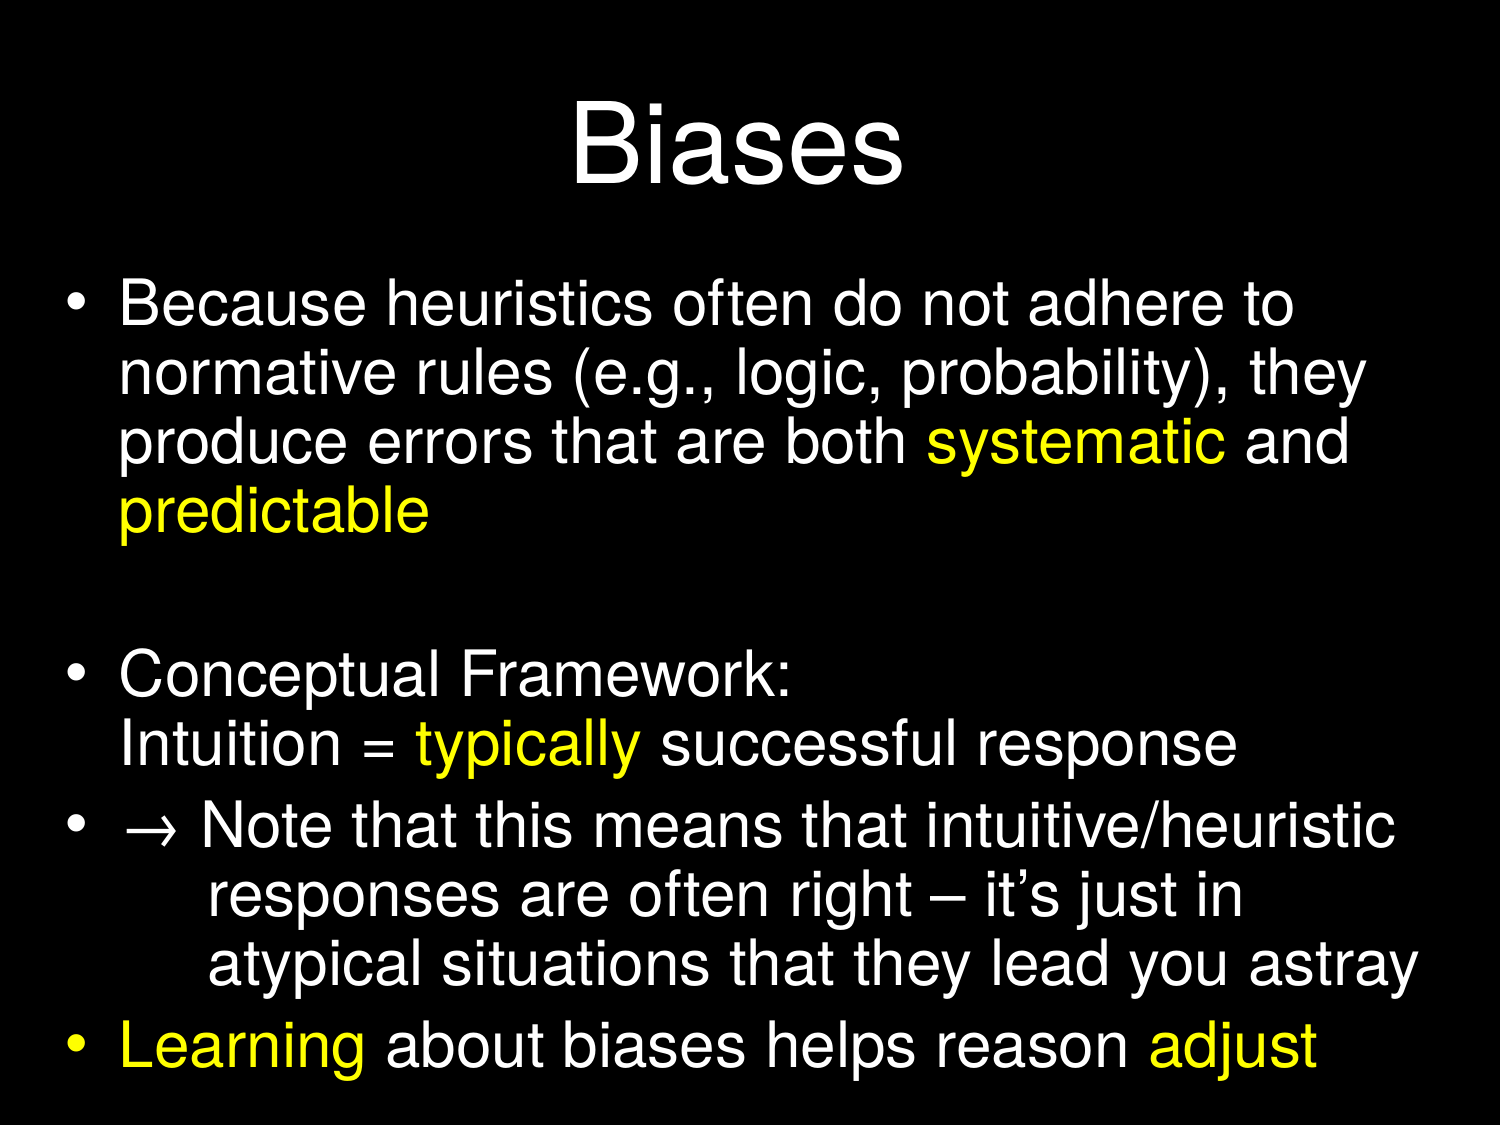

# Biases
Because heuristics often do not adhere to normative rules (e.g., logic, probability), they produce errors that are both systematic and predictable

Conceptual Framework:
Intuition = typically successful response
→ Note that this means that intuitive/heuristic
     responses are often right – it’s just in
     atypical situations that they lead you astray
Learning about biases helps reason adjust